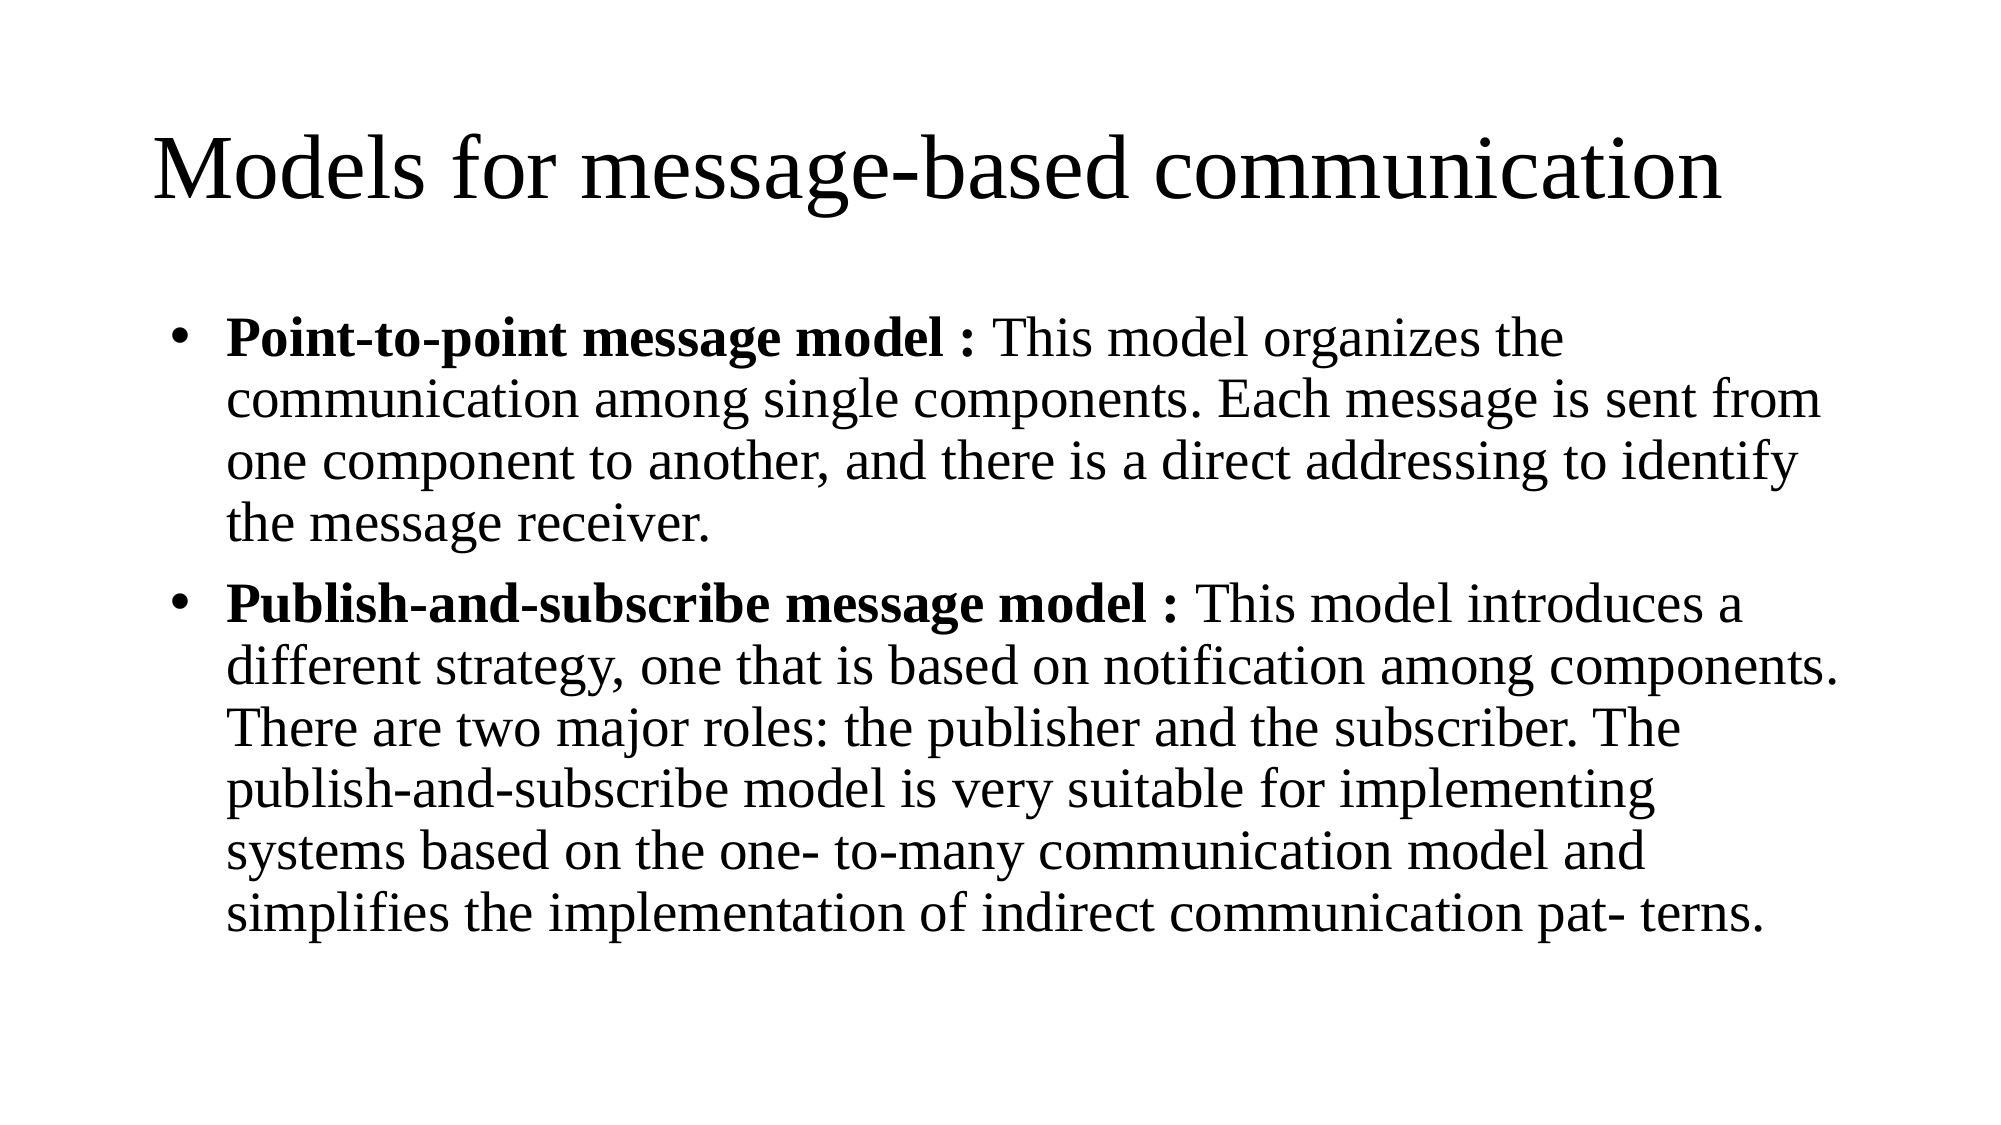

# Models for message-based communication
Point-to-point message model : This model organizes the communication among single components. Each message is sent from one component to another, and there is a direct addressing to identify the message receiver.
Publish-and-subscribe message model : This model introduces a different strategy, one that is based on notification among components. There are two major roles: the publisher and the subscriber. The publish-and-subscribe model is very suitable for implementing systems based on the one- to-many communication model and simplifies the implementation of indirect communication pat- terns.